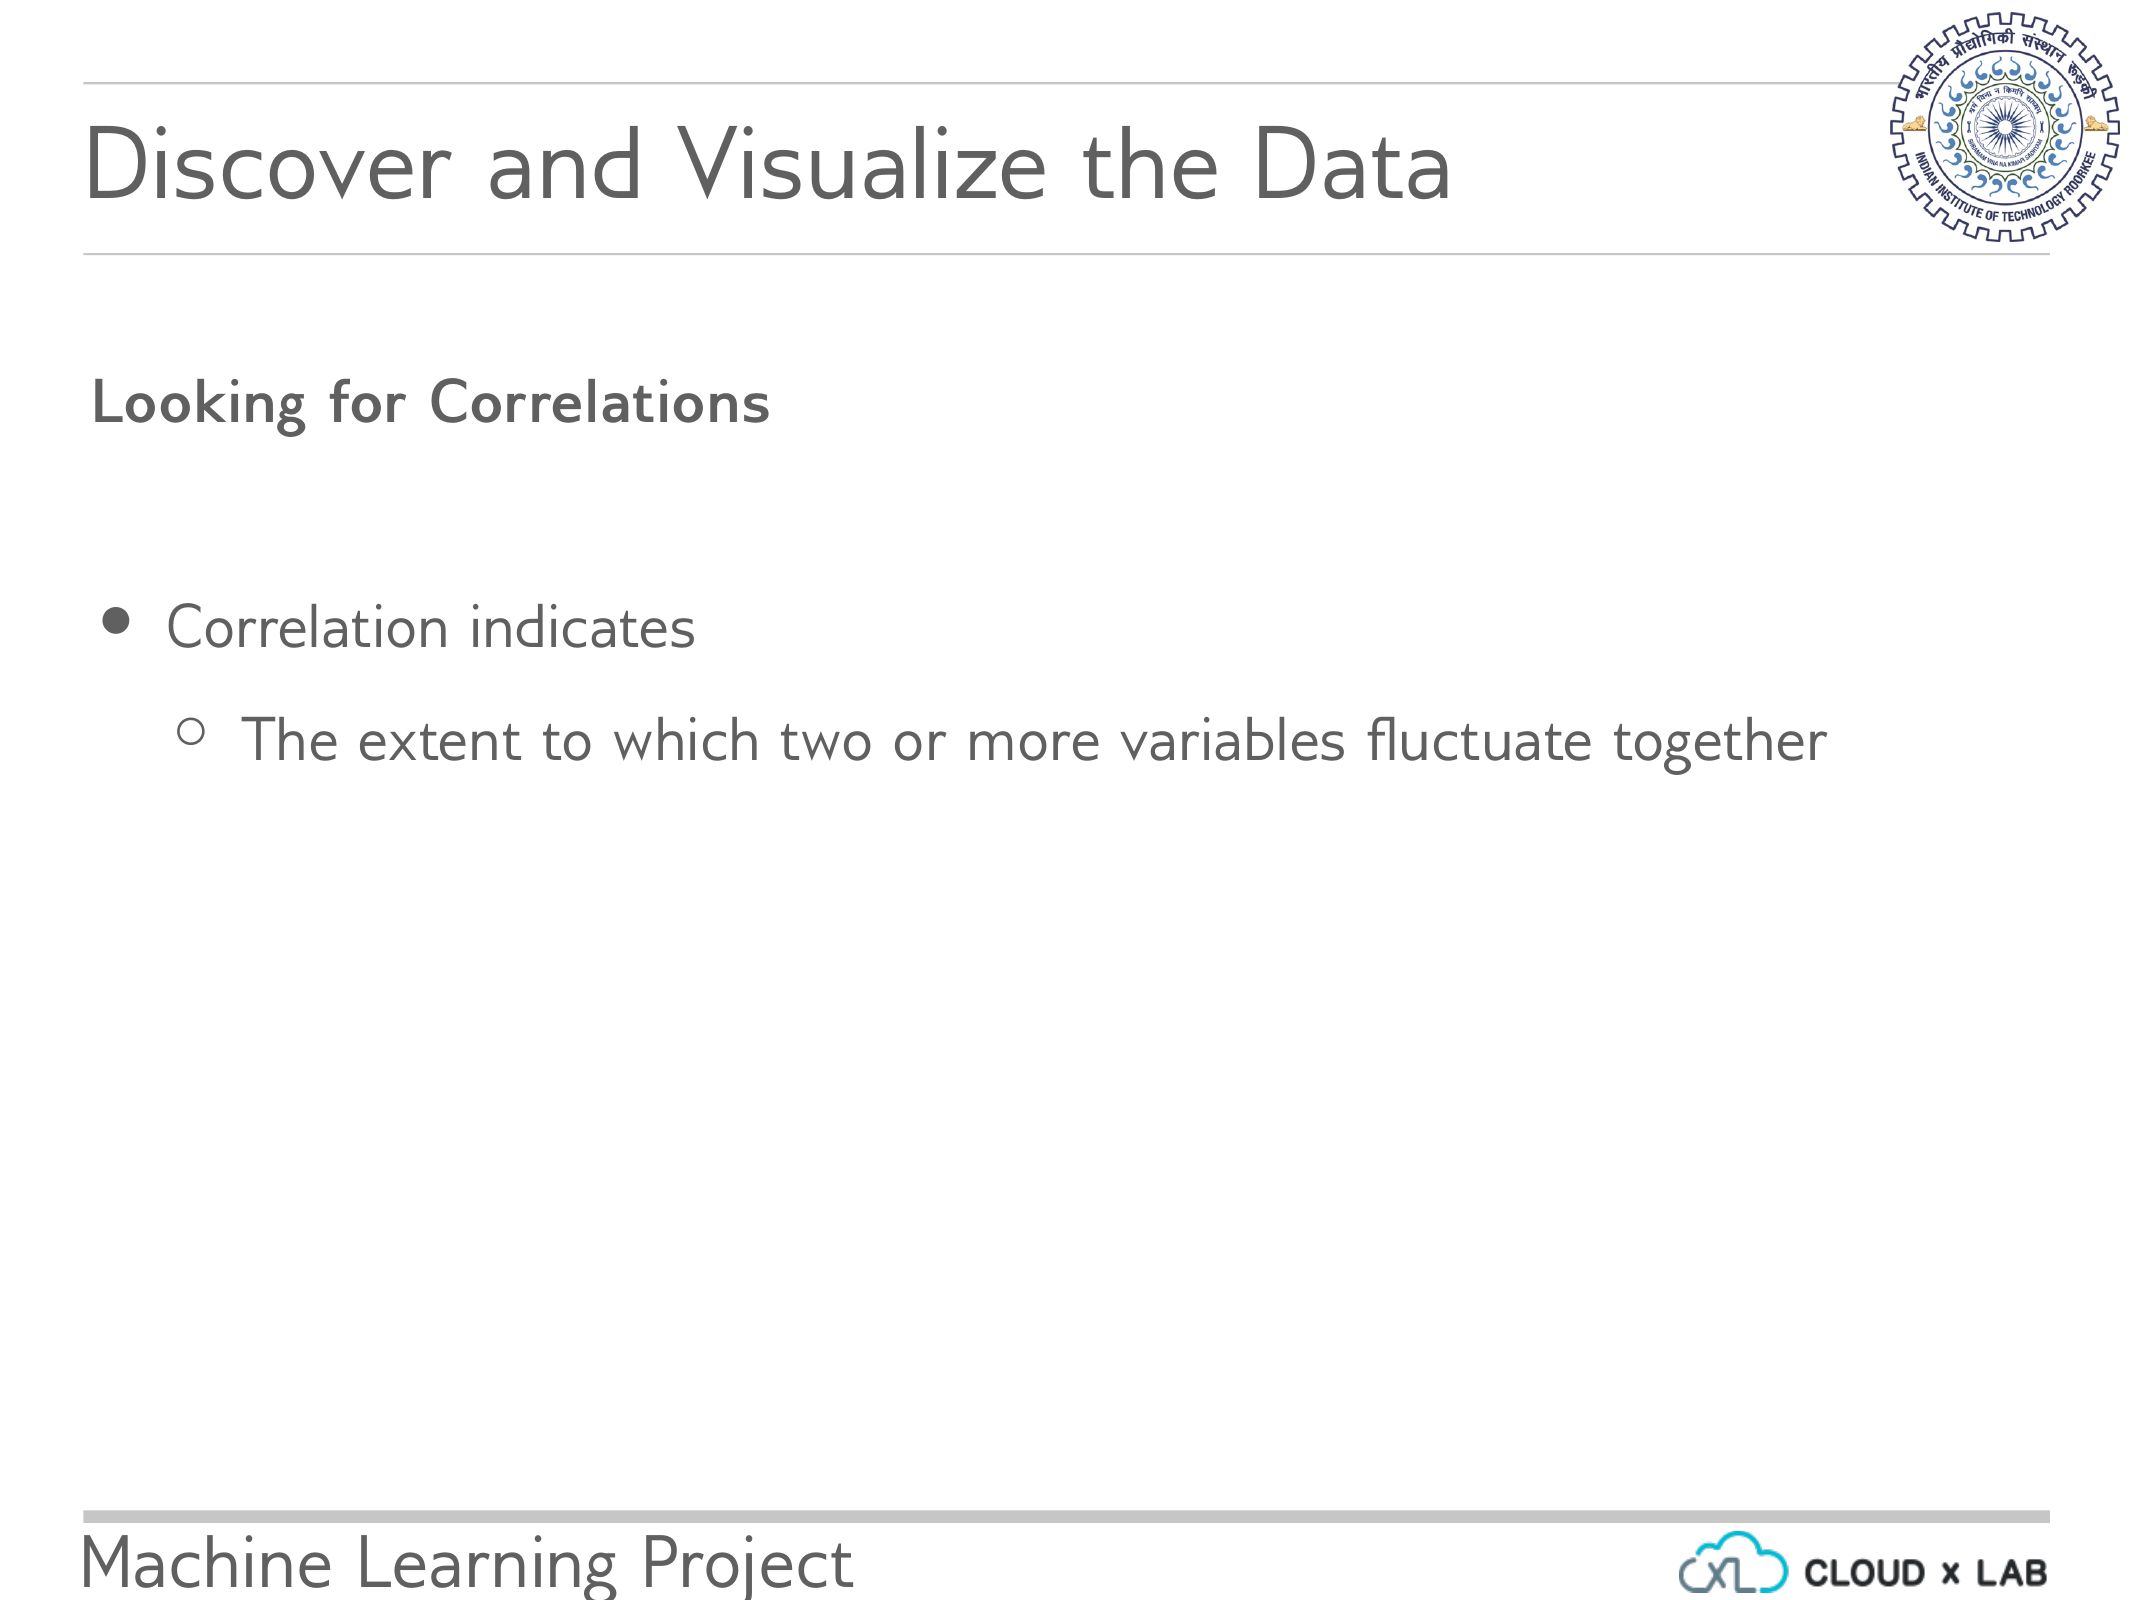

Discover and Visualize the Data
Looking for Correlations

Correlation indicates
The extent to which two or more variables fluctuate together